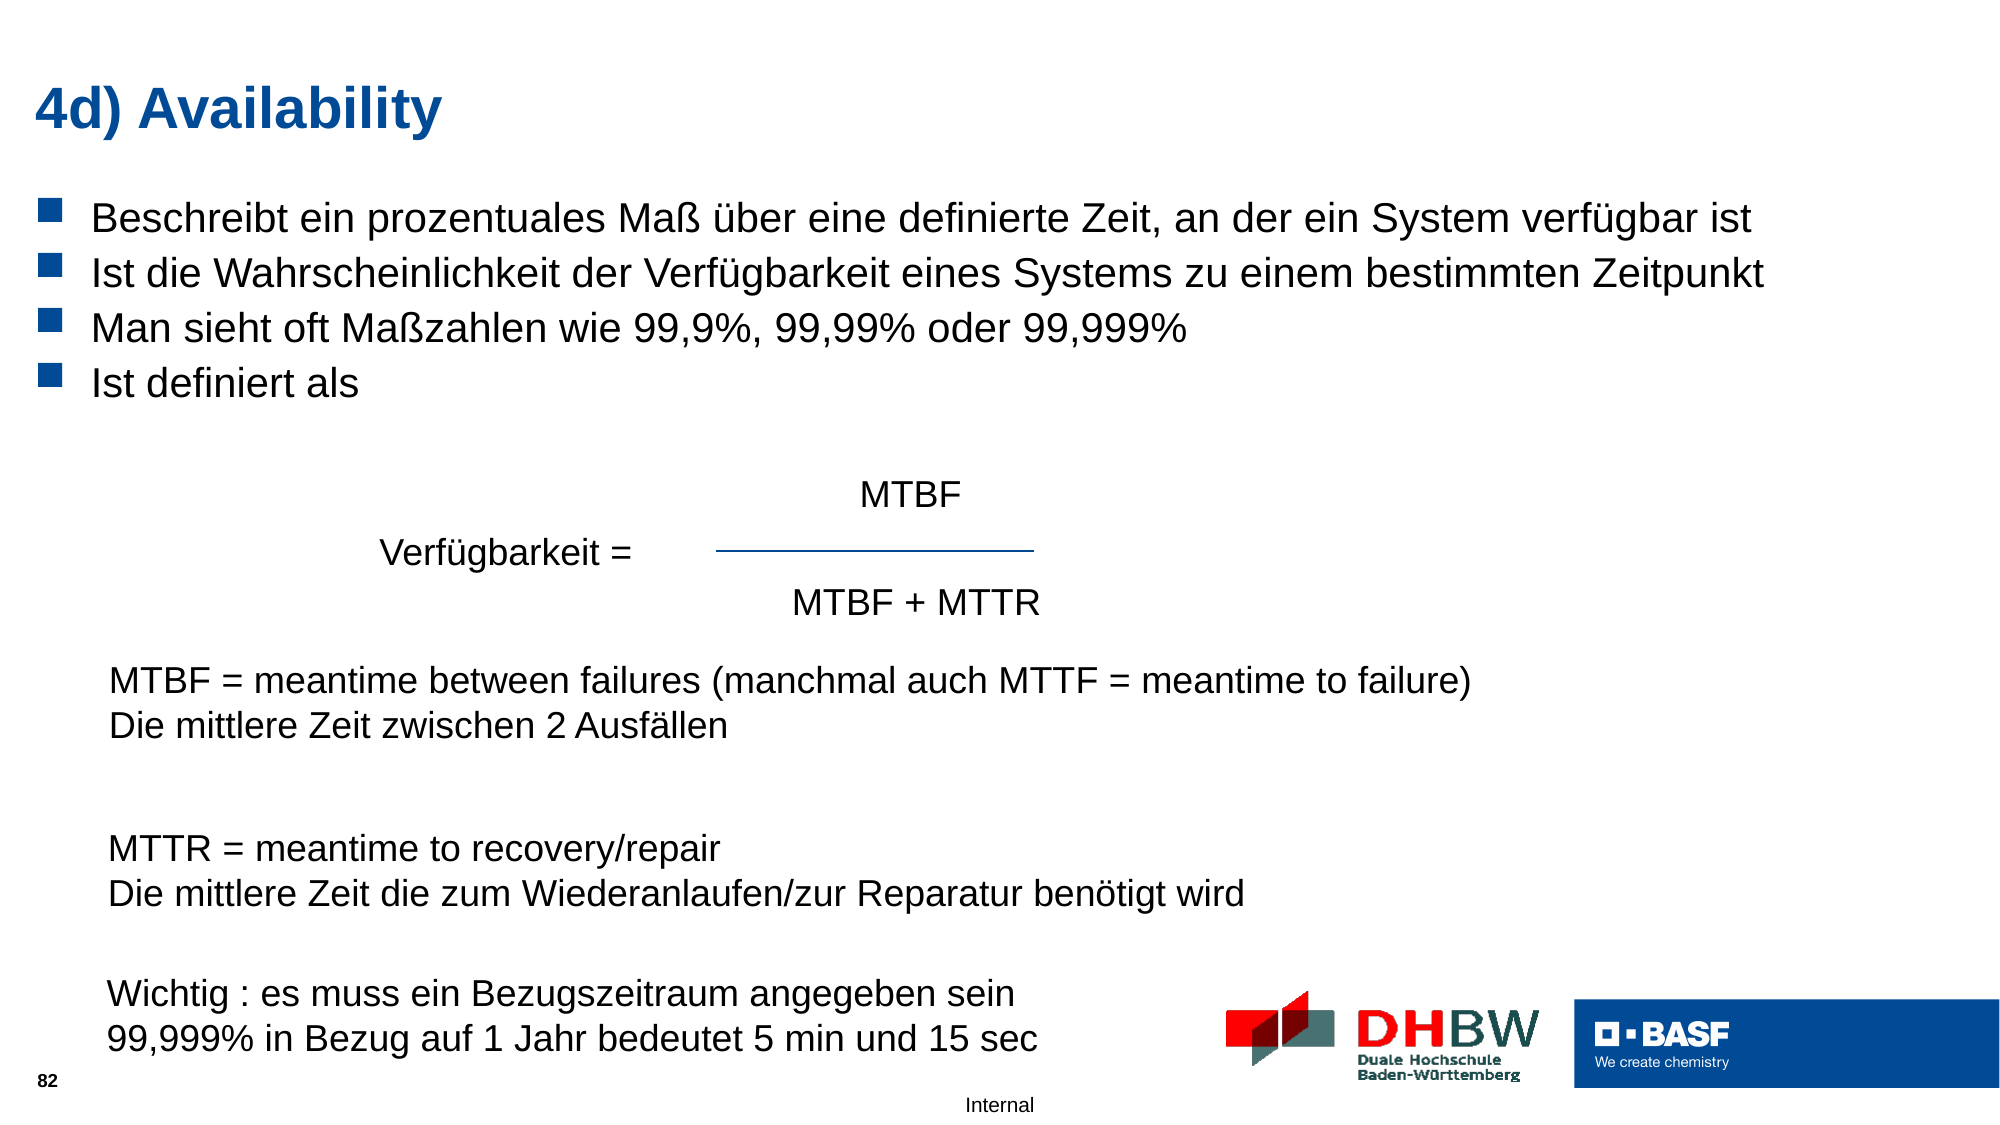

# 4d) Availability
Beschreibt ein prozentuales Maß über eine definierte Zeit, an der ein System verfügbar ist
Ist die Wahrscheinlichkeit der Verfügbarkeit eines Systems zu einem bestimmten Zeitpunkt
Man sieht oft Maßzahlen wie 99,9%, 99,99% oder 99,999%
Ist definiert als
MTBF
Verfügbarkeit =
MTBF + MTTR
MTBF = meantime between failures (manchmal auch MTTF = meantime to failure)
Die mittlere Zeit zwischen 2 Ausfällen
MTTR = meantime to recovery/repair
Die mittlere Zeit die zum Wiederanlaufen/zur Reparatur benötigt wird
Wichtig : es muss ein Bezugszeitraum angegeben sein
99,999% in Bezug auf 1 Jahr bedeutet 5 min und 15 sec
82